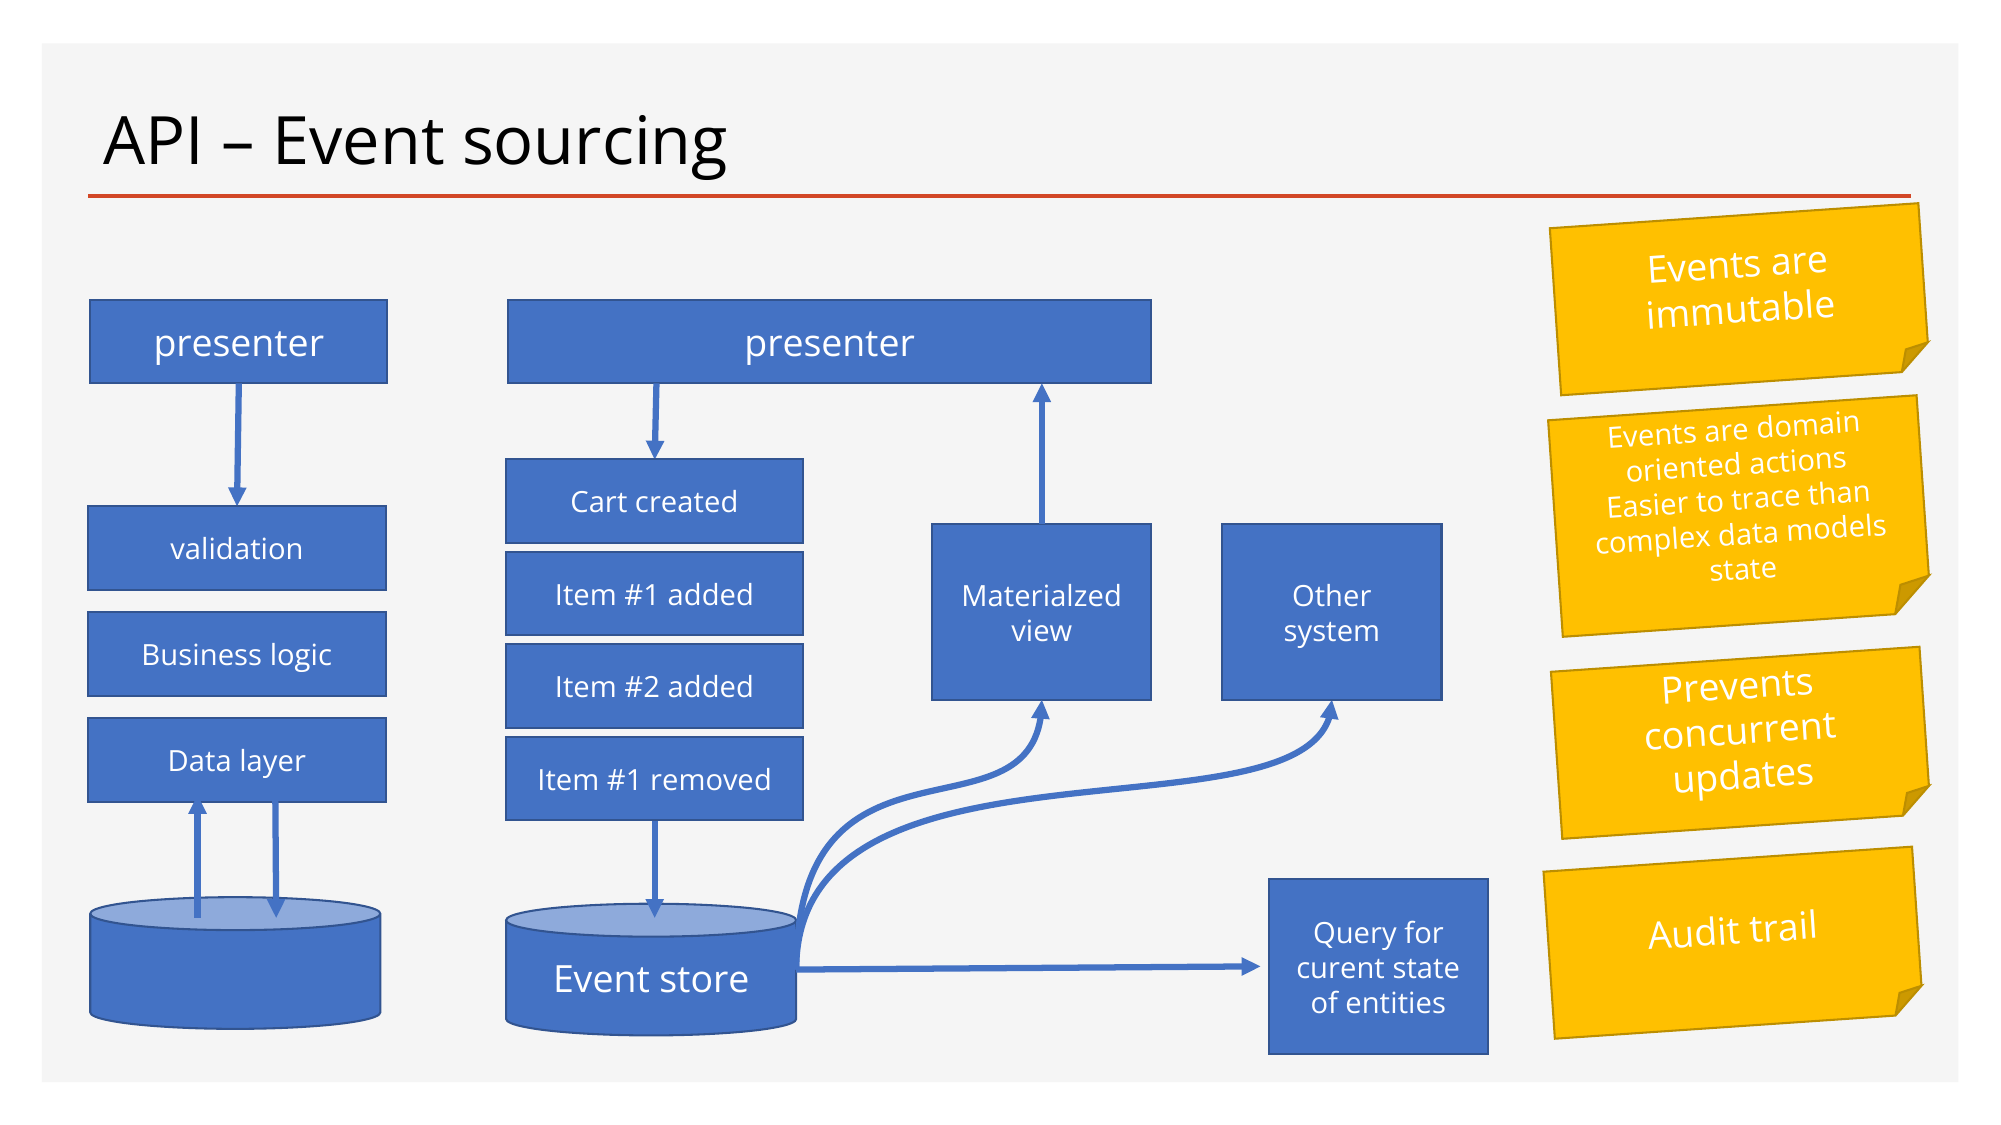

# API – Event sourcing
Events are immutable
presenter
presenter
Events are domain oriented actions
Easier to trace than complex data models state
Cart created
validation
Materialzed view
Other
system
Item #1 added
Business logic
Item #2 added
Prevents concurrent updates
Data layer
Item #1 removed
Audit trail
Query for curent state of entities

Event store